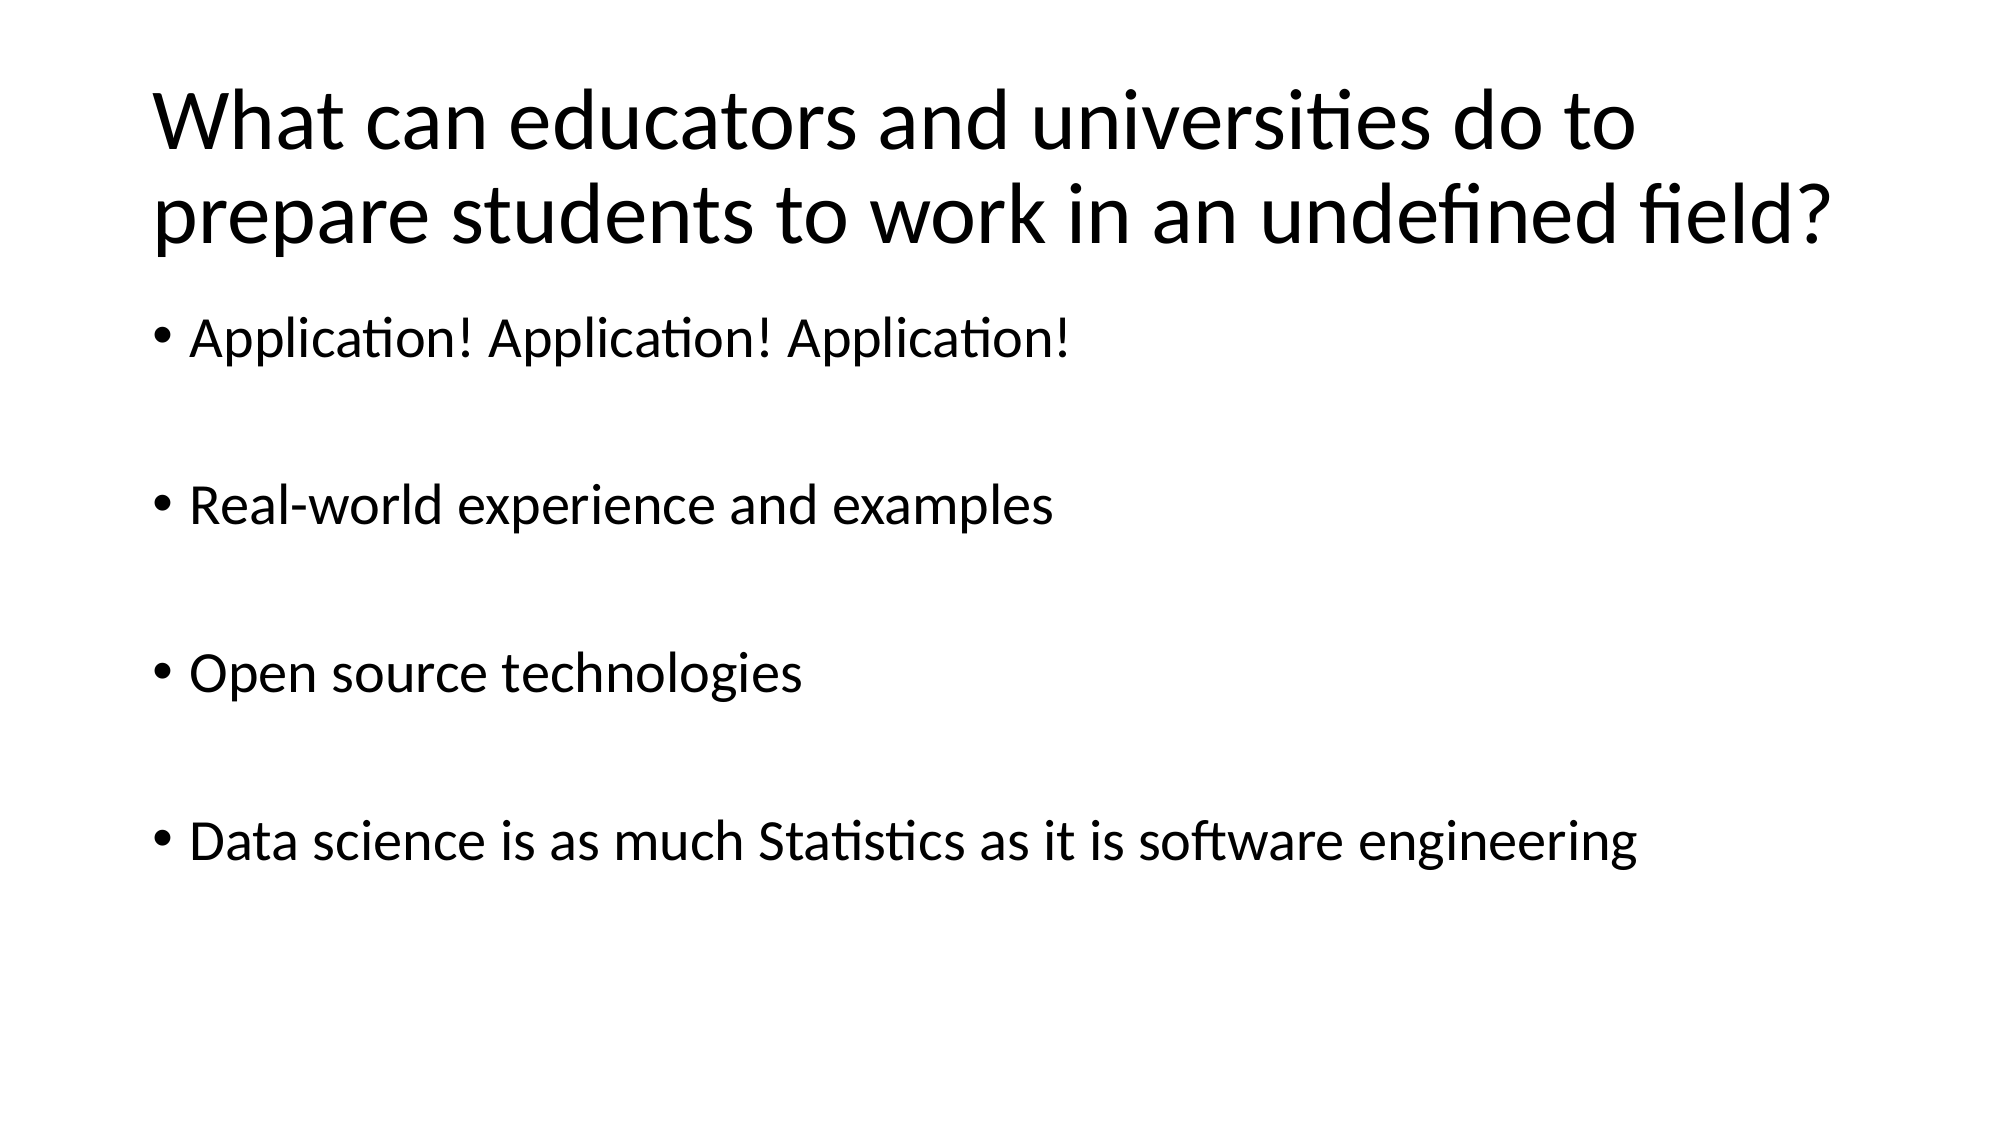

# What can educators and universities do to prepare students to work in an undefined field?
Application! Application! Application!

Real-world experience and examples

Open source technologies

Data science is as much Statistics as it is software engineering